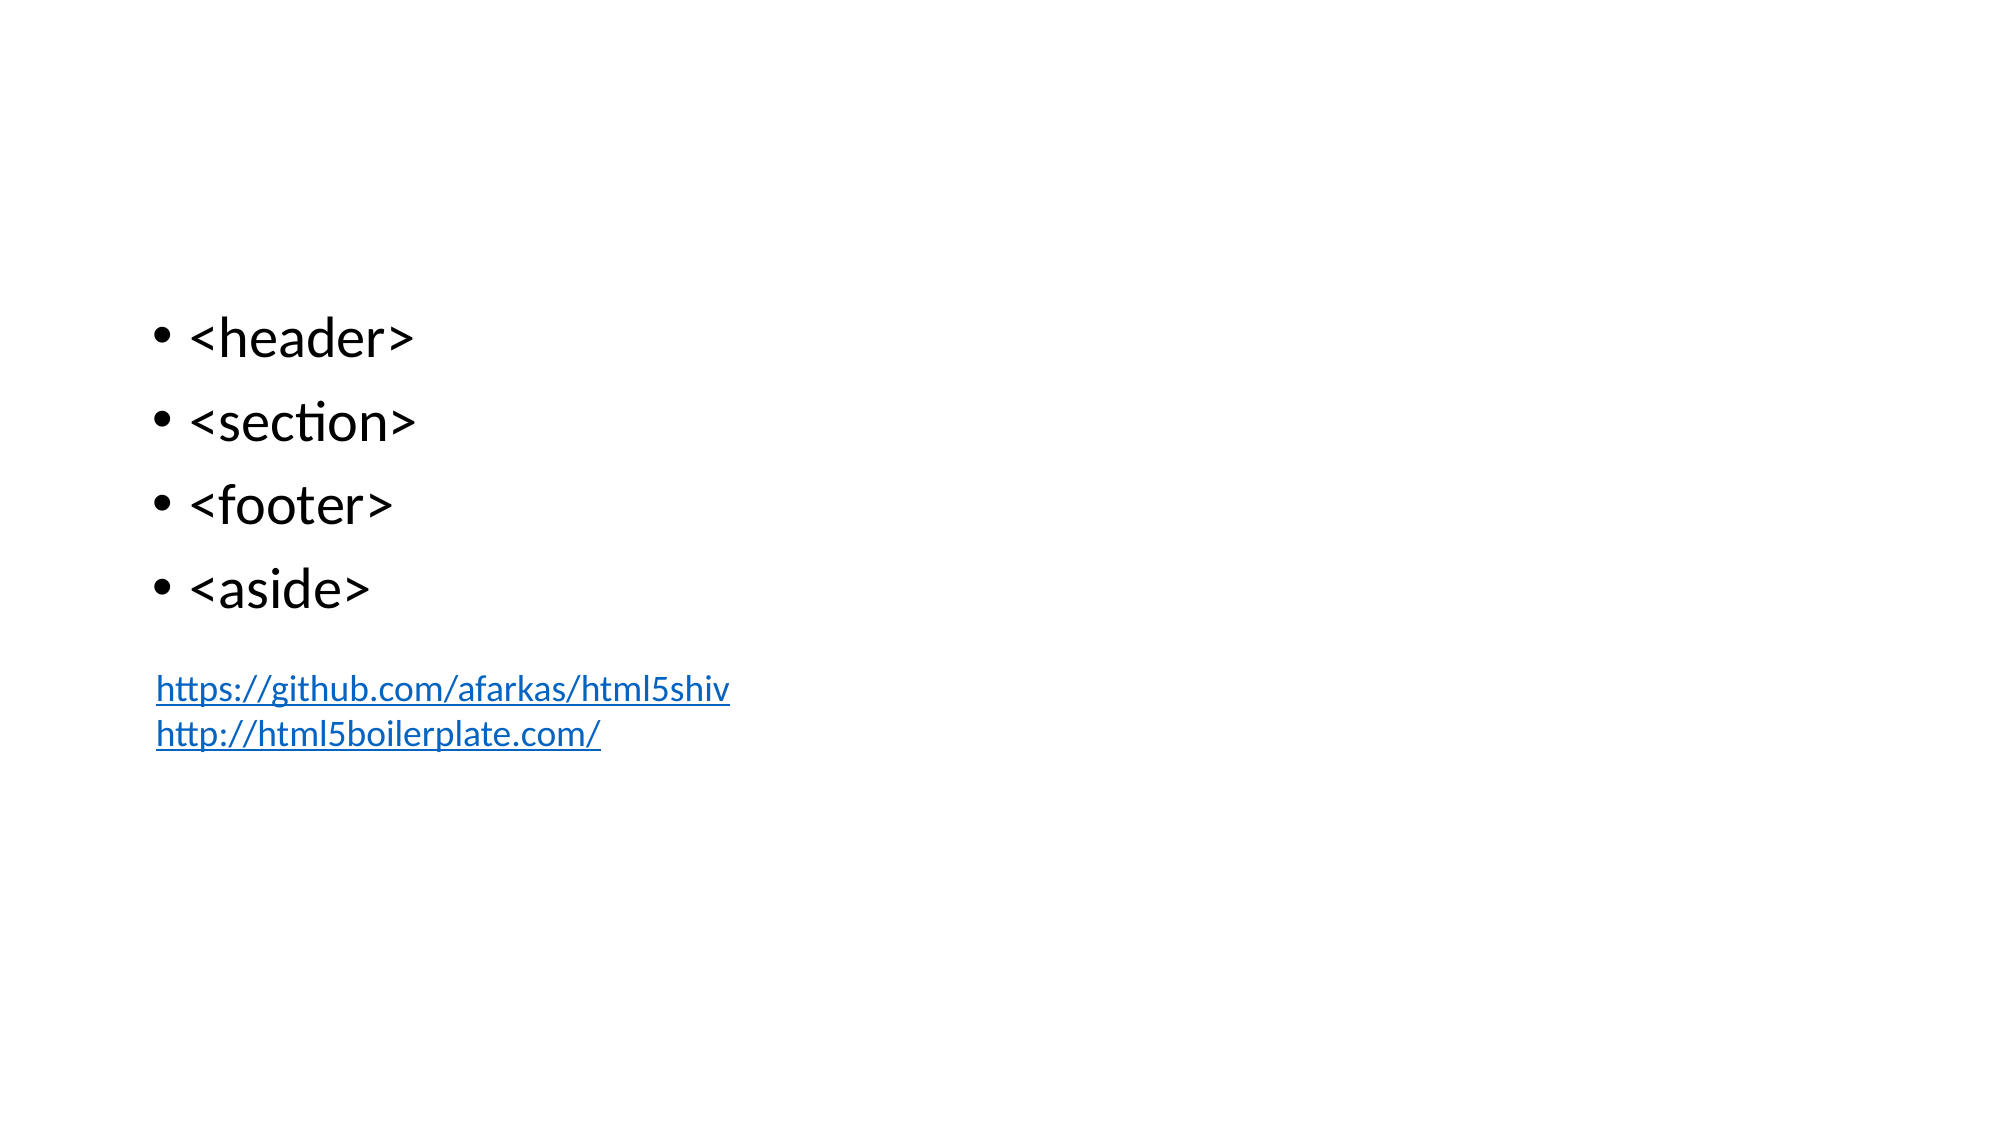

#
<header>
<section>
<footer>
<aside>
https://github.com/afarkas/html5shiv
http://html5boilerplate.com/